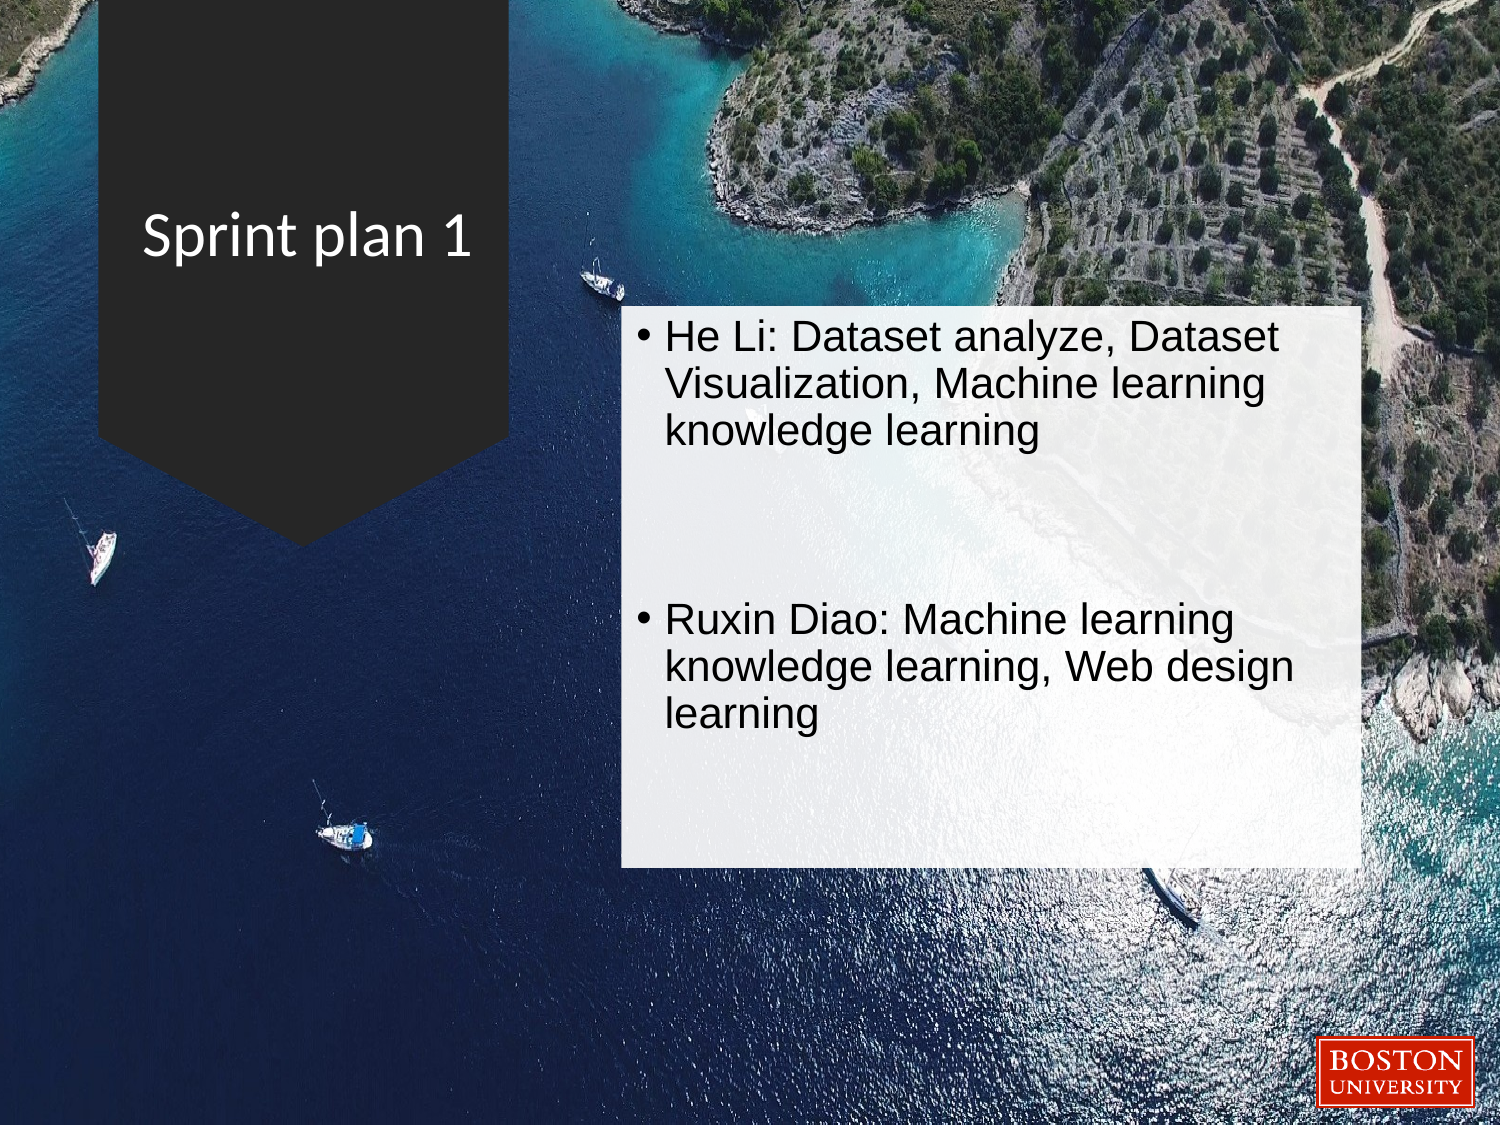

# Sprint plan 1
He Li: Dataset analyze, Dataset Visualization, Machine learning knowledge learning

Ruxin Diao: Machine learning knowledge learning, Web design learning